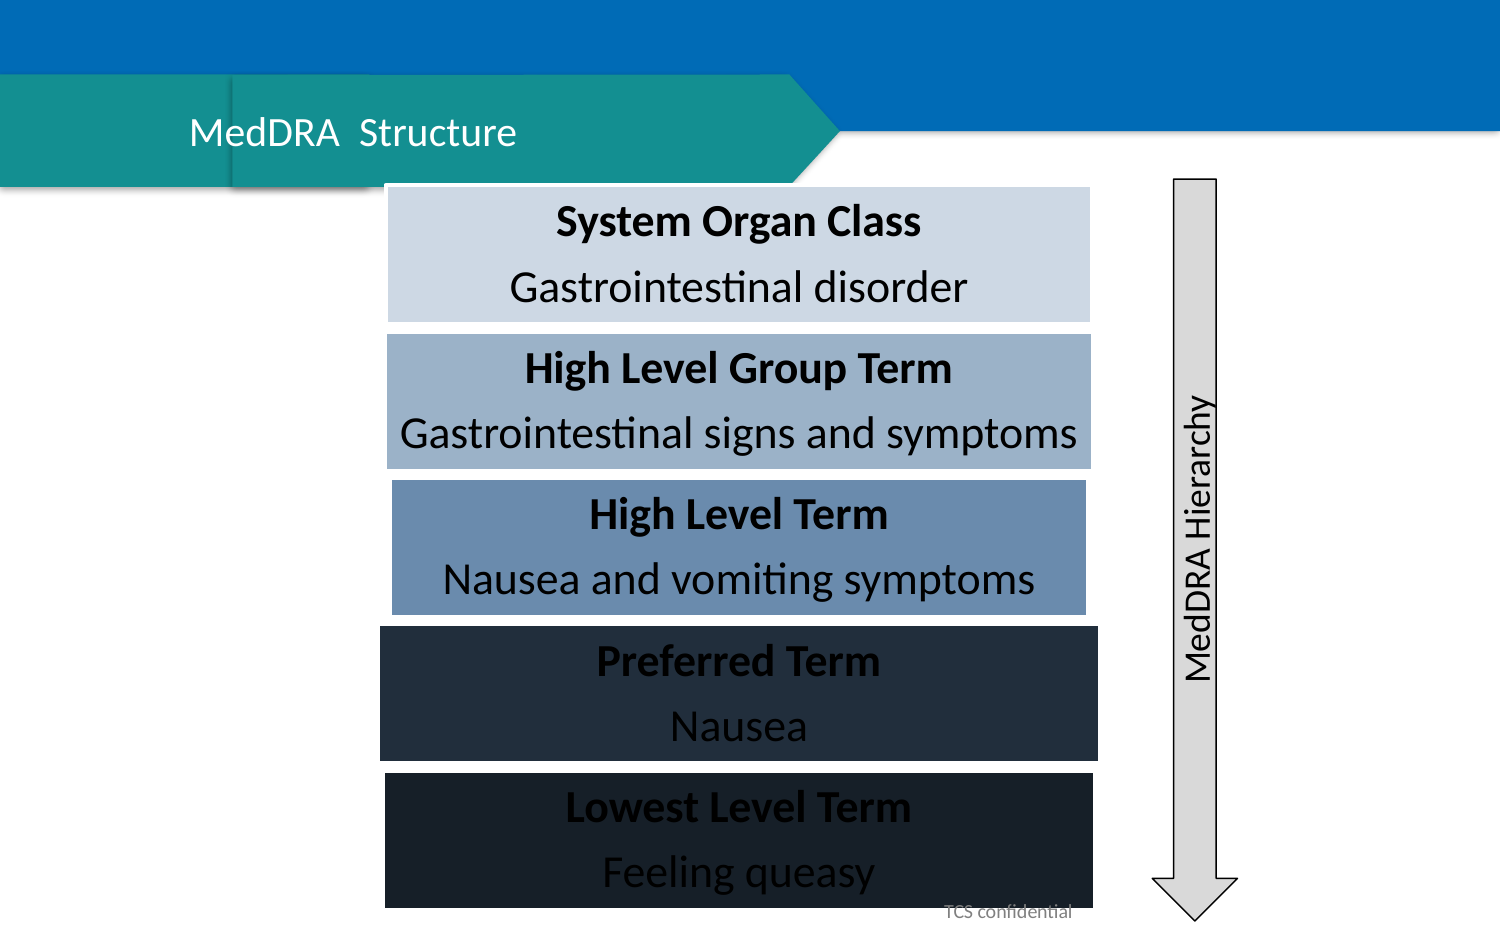

# MedDRA  Structure
MedDRA Hierarchy
System Organ Class
Gastrointestinal disorder
High Level Group Term
Gastrointestinal signs and symptoms
High Level Term
Nausea and vomiting symptoms
Preferred Term
Nausea
Lowest Level Term
Feeling queasy

TCS confidential